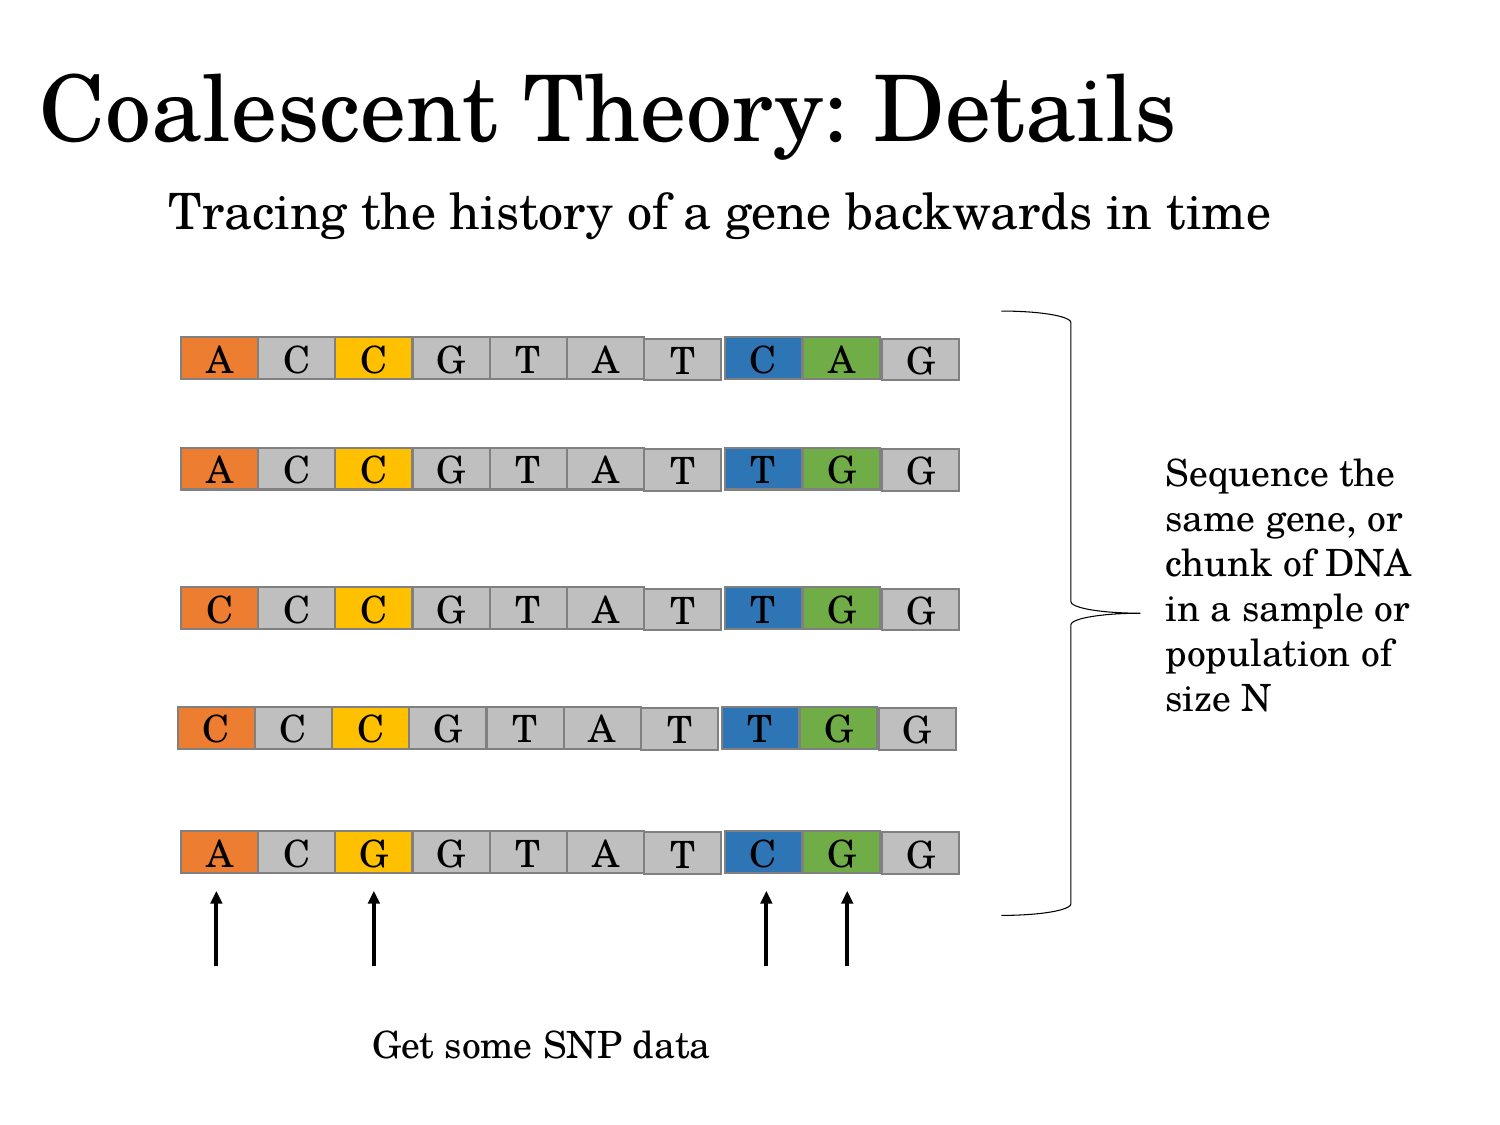

# Coalescent Theory: Details
Tracing the history of a gene backwards in time

A
C
C
G
T
A
C
A
T
G
Sequence the same gene, or chunk of DNA in a sample or population of size N
A
C
C
G
T
A
T
G
T
G
C
C
C
G
T
A
T
G
T
G
C
C
C
G
T
A
T
G
T
G
A
C
G
G
T
A
C
G
T
G
Get some SNP data